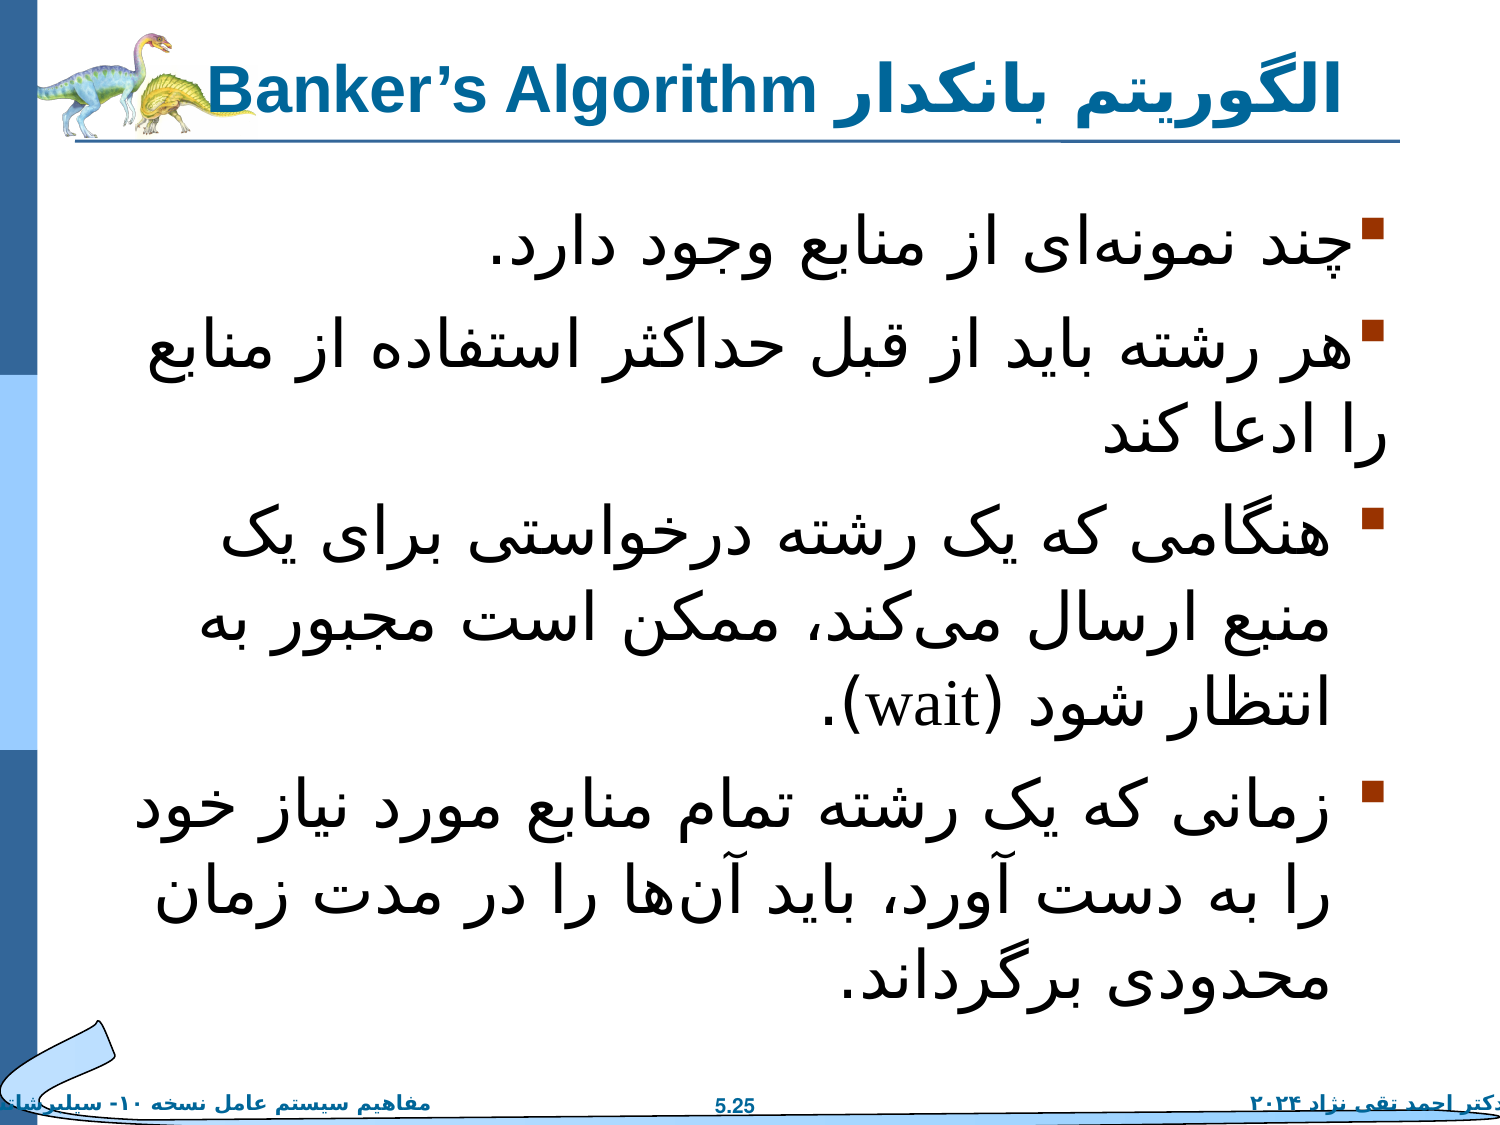

# Banker’s Algorithm الگوریتم بانکدار
چند نمونه‌ای از منابع وجود دارد.
هر رشته باید از قبل حداکثر استفاده از منابع را ادعا کند
هنگامی که یک رشته درخواستی برای یک منبع ارسال می‌کند، ممکن است مجبور به انتظار شود (wait).
زمانی که یک رشته تمام منابع مورد نیاز خود را به دست آورد، باید آن‌ها را در مدت زمان محدودی برگرداند.